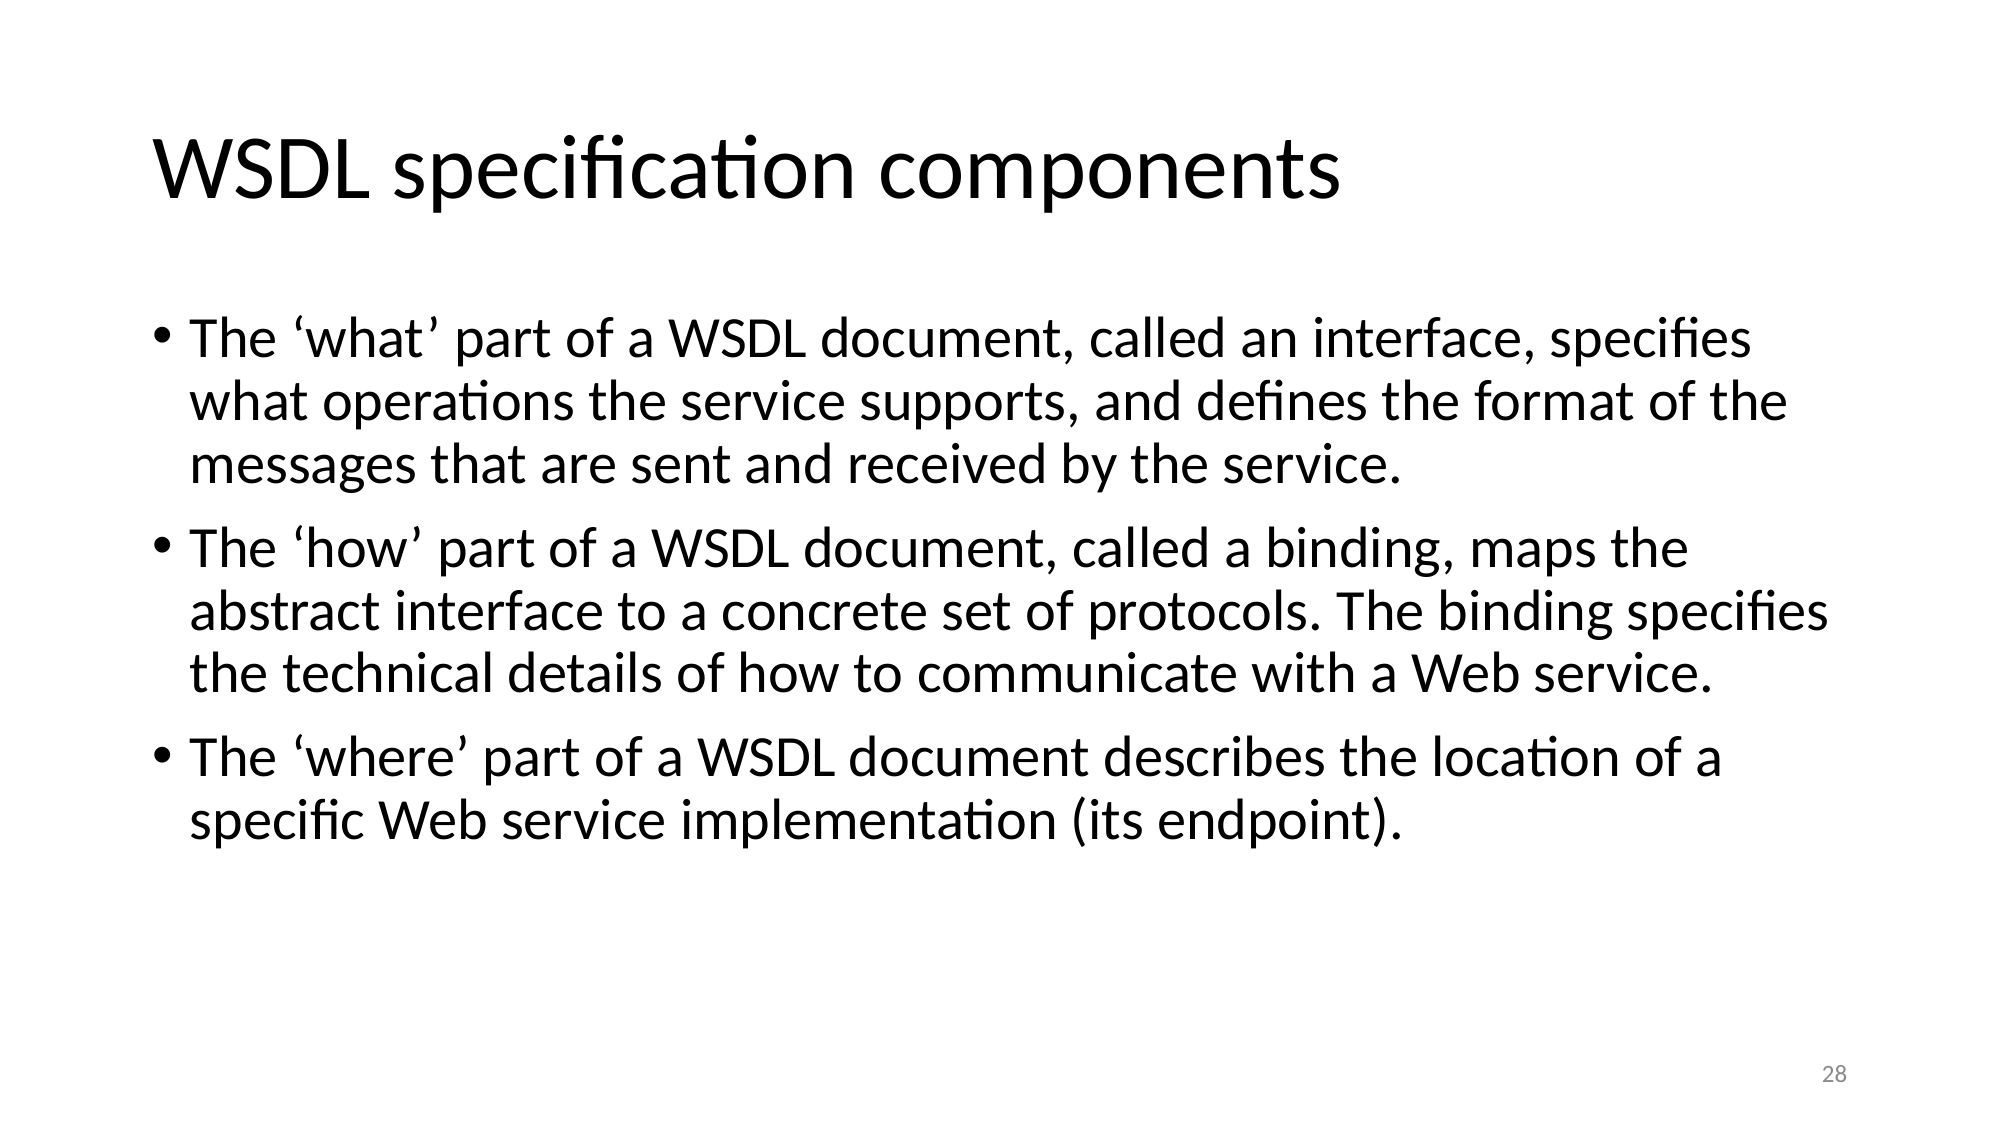

# WSDL specification components
The ‘what’ part of a WSDL document, called an interface, specifies what operations the service supports, and defines the format of the messages that are sent and received by the service.
The ‘how’ part of a WSDL document, called a binding, maps the abstract interface to a concrete set of protocols. The binding specifies the technical details of how to communicate with a Web service.
The ‘where’ part of a WSDL document describes the location of a specific Web service implementation (its endpoint).

28